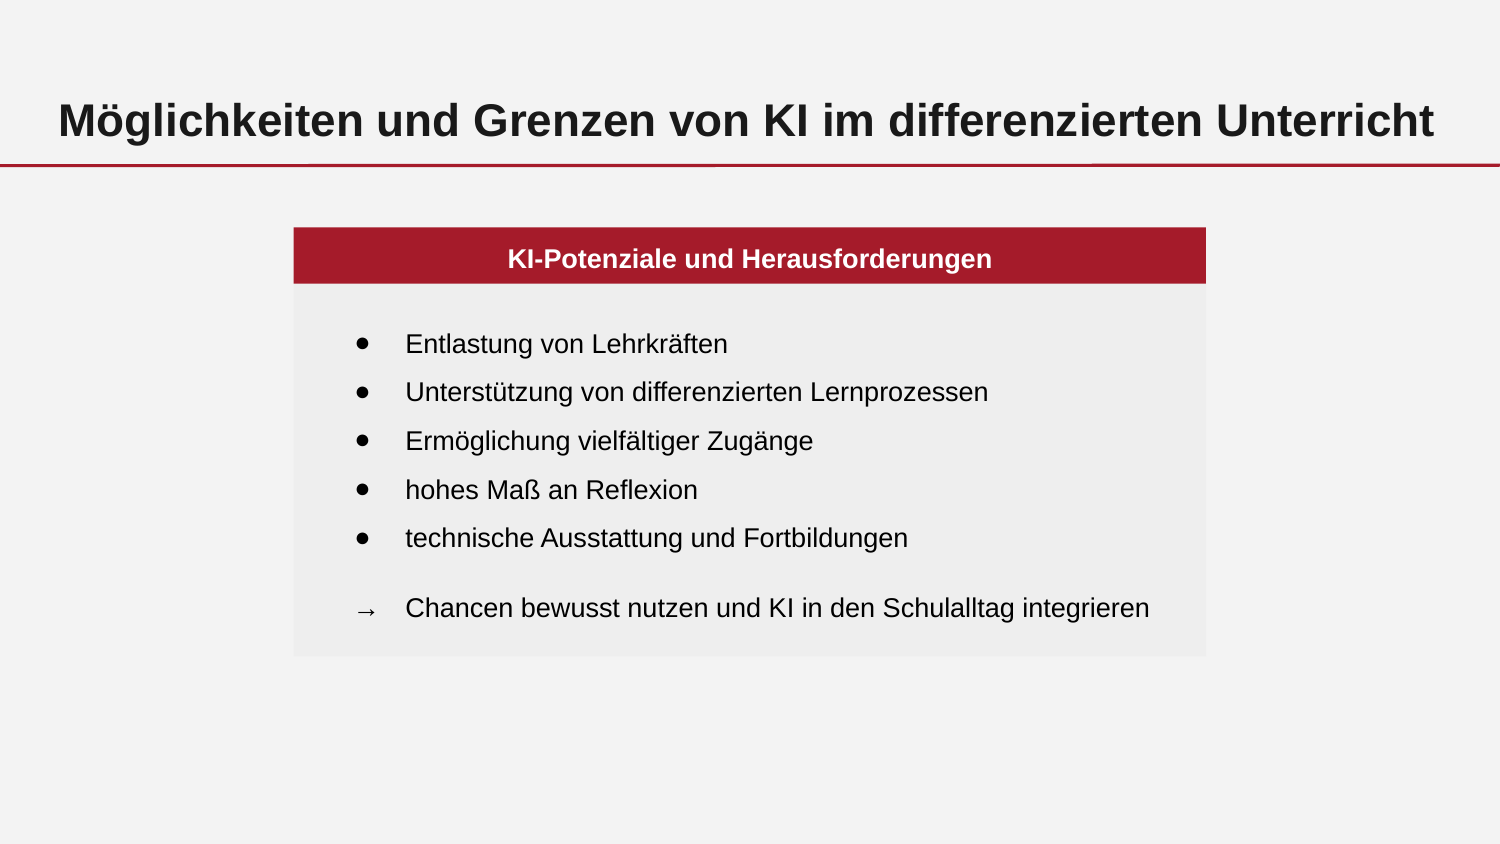

Möglichkeiten und Grenzen von KI im differenzierten Unterricht

KI-Potenziale und Herausforderungen

Entlastung von Lehrkräften
Unterstützung von differenzierten Lernprozessen
Ermöglichung vielfältiger Zugänge
hohes Maß an Reflexion
technische Ausstattung und Fortbildungen
   → 	 Chancen bewusst nutzen und KI in den Schulalltag integrieren